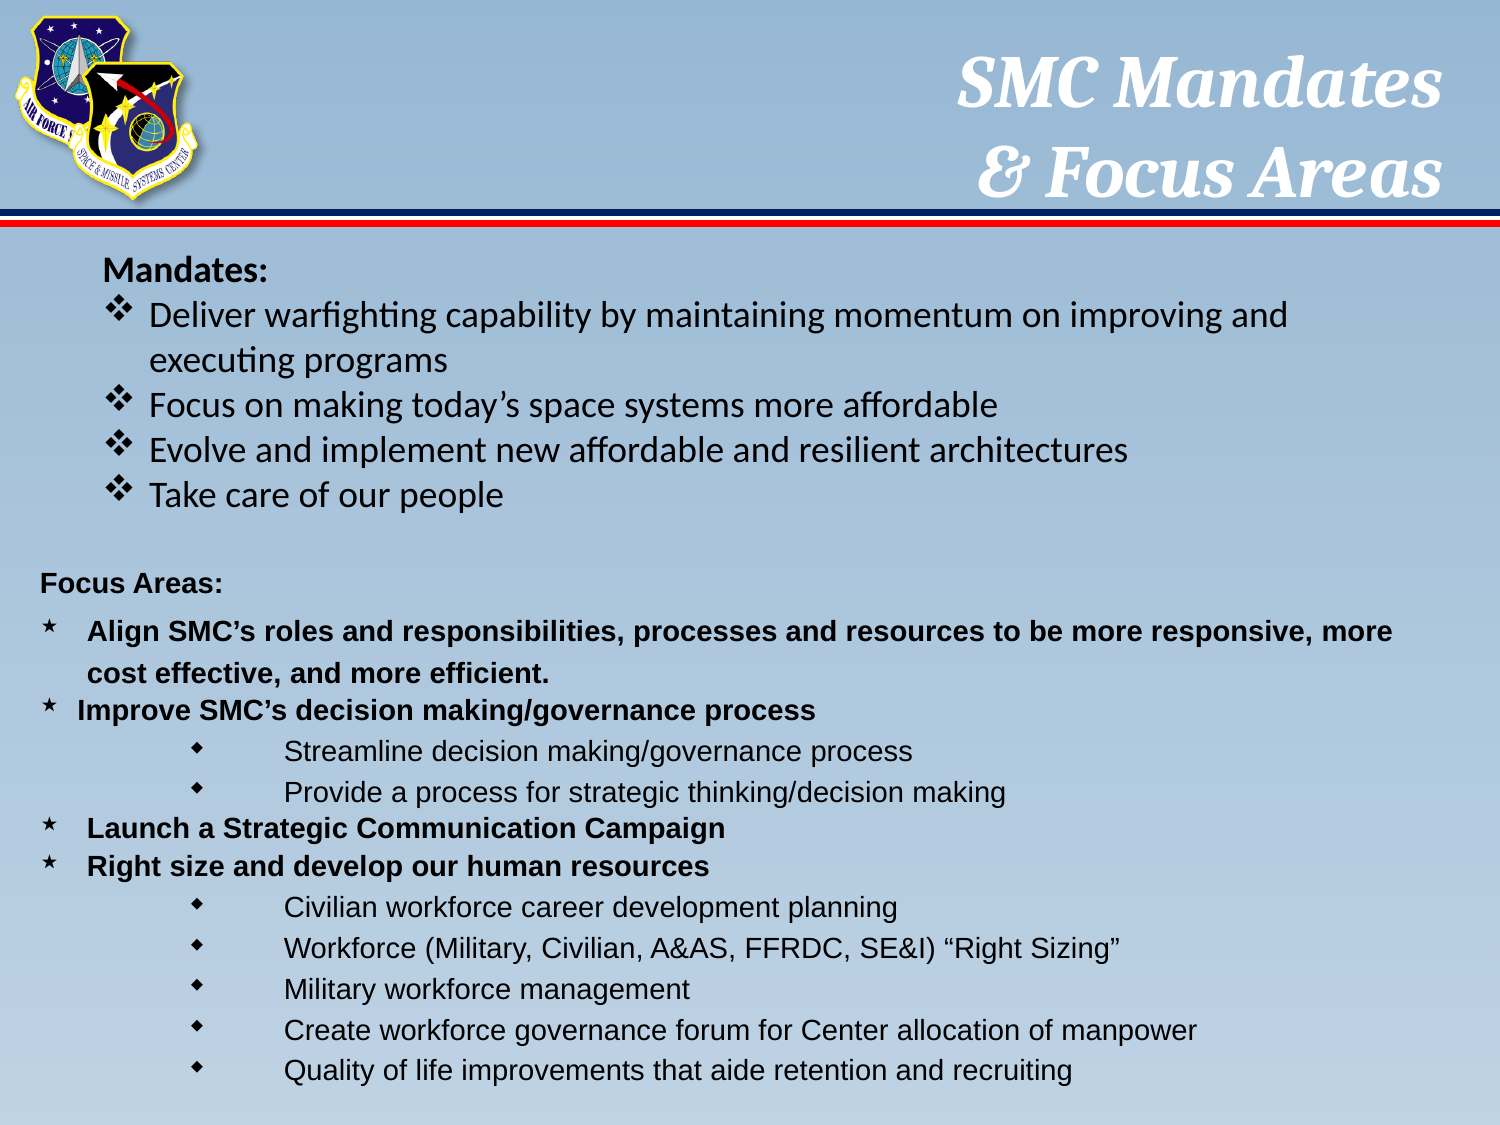

SMC Mandates
& Focus Areas
Mandates:
Deliver warfighting capability by maintaining momentum on improving and executing programs
Focus on making today’s space systems more affordable
Evolve and implement new affordable and resilient architectures
Take care of our people
Focus Areas:
Align SMC’s roles and responsibilities, processes and resources to be more responsive, more cost effective, and more efficient.
Improve SMC’s decision making/governance process
Streamline decision making/governance process
Provide a process for strategic thinking/decision making
Launch a Strategic Communication Campaign
Right size and develop our human resources
Civilian workforce career development planning
Workforce (Military, Civilian, A&AS, FFRDC, SE&I) “Right Sizing”
Military workforce management
Create workforce governance forum for Center allocation of manpower
Quality of life improvements that aide retention and recruiting